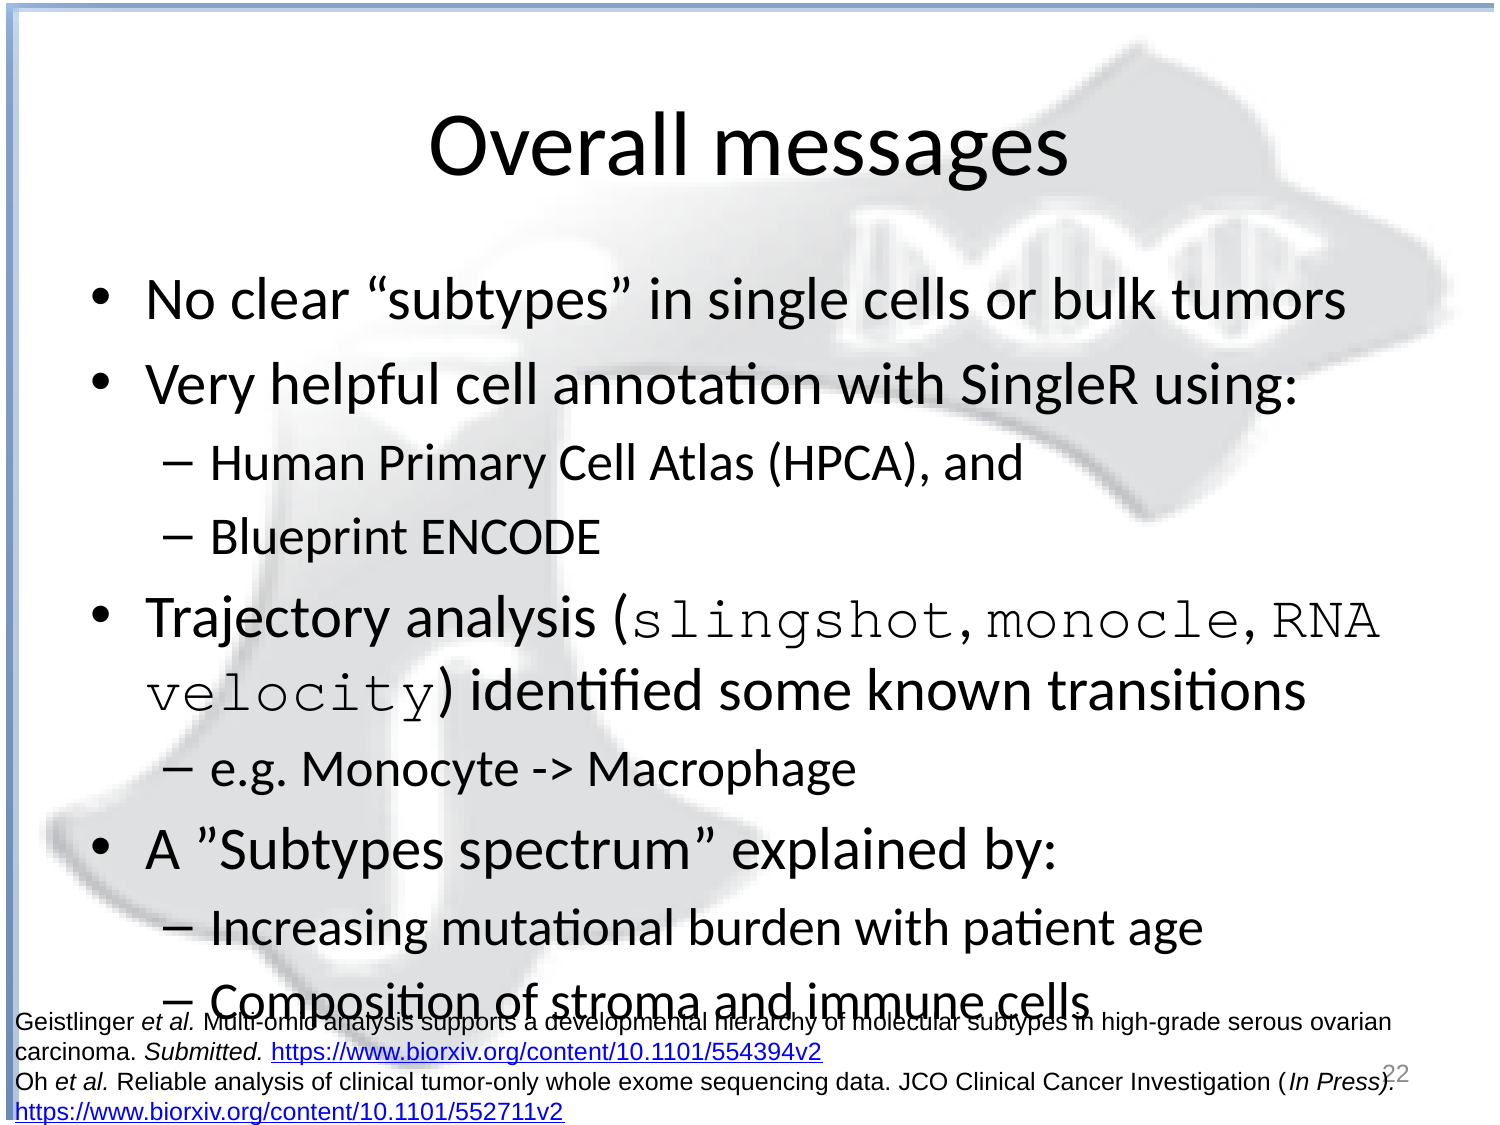

# Overall messages
No clear “subtypes” in single cells or bulk tumors
Very helpful cell annotation with SingleR using:
Human Primary Cell Atlas (HPCA), and
Blueprint ENCODE
Trajectory analysis (slingshot, monocle, RNA velocity) identified some known transitions
e.g. Monocyte -> Macrophage
A ”Subtypes spectrum” explained by:
Increasing mutational burden with patient age
Composition of stroma and immune cells

Geistlinger et al. Multi-omic analysis supports a developmental hierarchy of molecular subtypes in high-grade serous ovarian carcinoma. Submitted. https://www.biorxiv.org/content/10.1101/554394v2
Oh et al. Reliable analysis of clinical tumor-only whole exome sequencing data. JCO Clinical Cancer Investigation (In Press). https://www.biorxiv.org/content/10.1101/552711v2
22